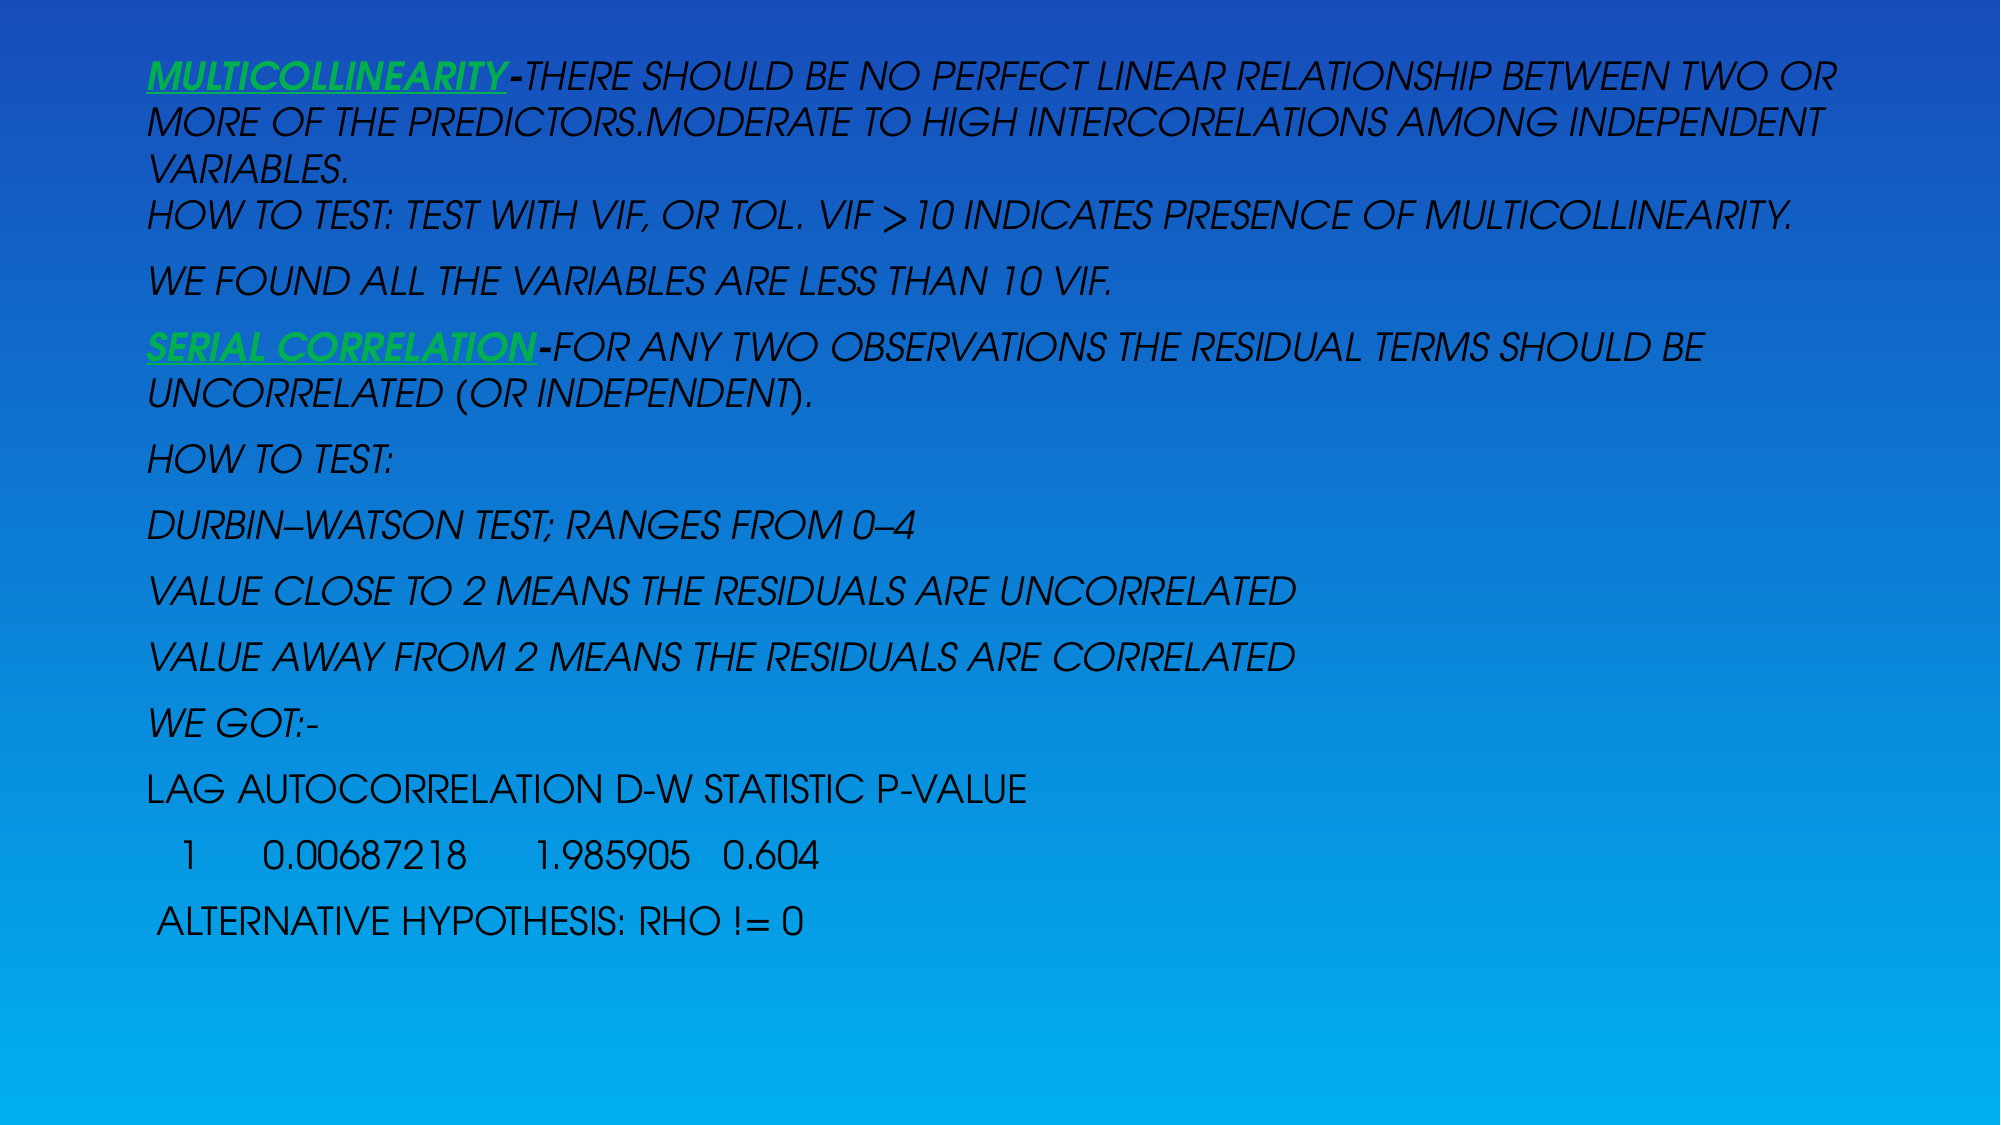

Multicollinearity-There should be no perfect linear relationship between two or more of the predictors.Moderate to high intercorelations among independent variables.
How to test: Test with VIF, or TOL. VIF >10 indicates presence of multicollinearity.
we found all the variables are less than 10 vif.
Serial correlation-For any two observations the residual terms should be uncorrelated (or independent).
How to test:
Durbin–Watson test; Ranges from 0–4
Value close to 2 means the residuals are uncorrelated
Value away from 2 means the residuals are Correlated
We got:-
lag Autocorrelation D-W Statistic p-value
   1      0.00687218      1.985905   0.604
 Alternative hypothesis: rho != 0